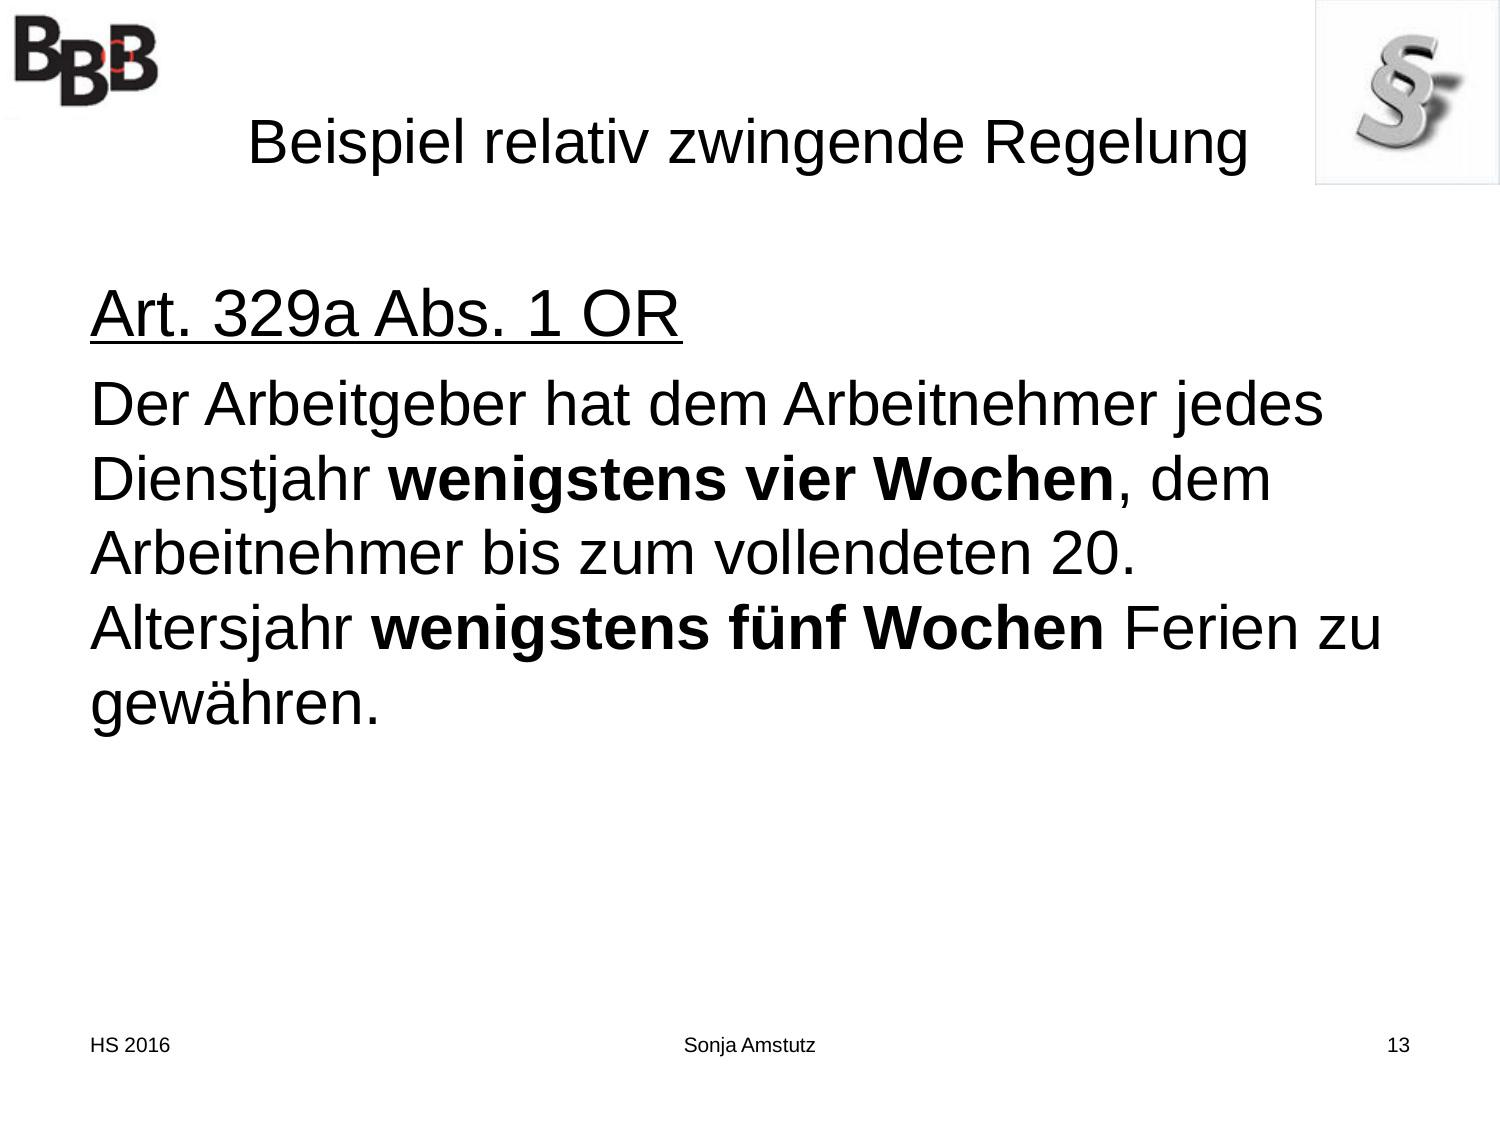

# Beispiel relativ zwingende Regelung
Art. 329a Abs. 1 OR
Der Arbeitgeber hat dem Arbeitnehmer jedes Dienstjahr wenigstens vier Wochen, dem Arbeitnehmer bis zum vollendeten 20. Altersjahr wenigstens fünf Wochen Ferien zu gewähren.
HS 2016
Sonja Amstutz
13